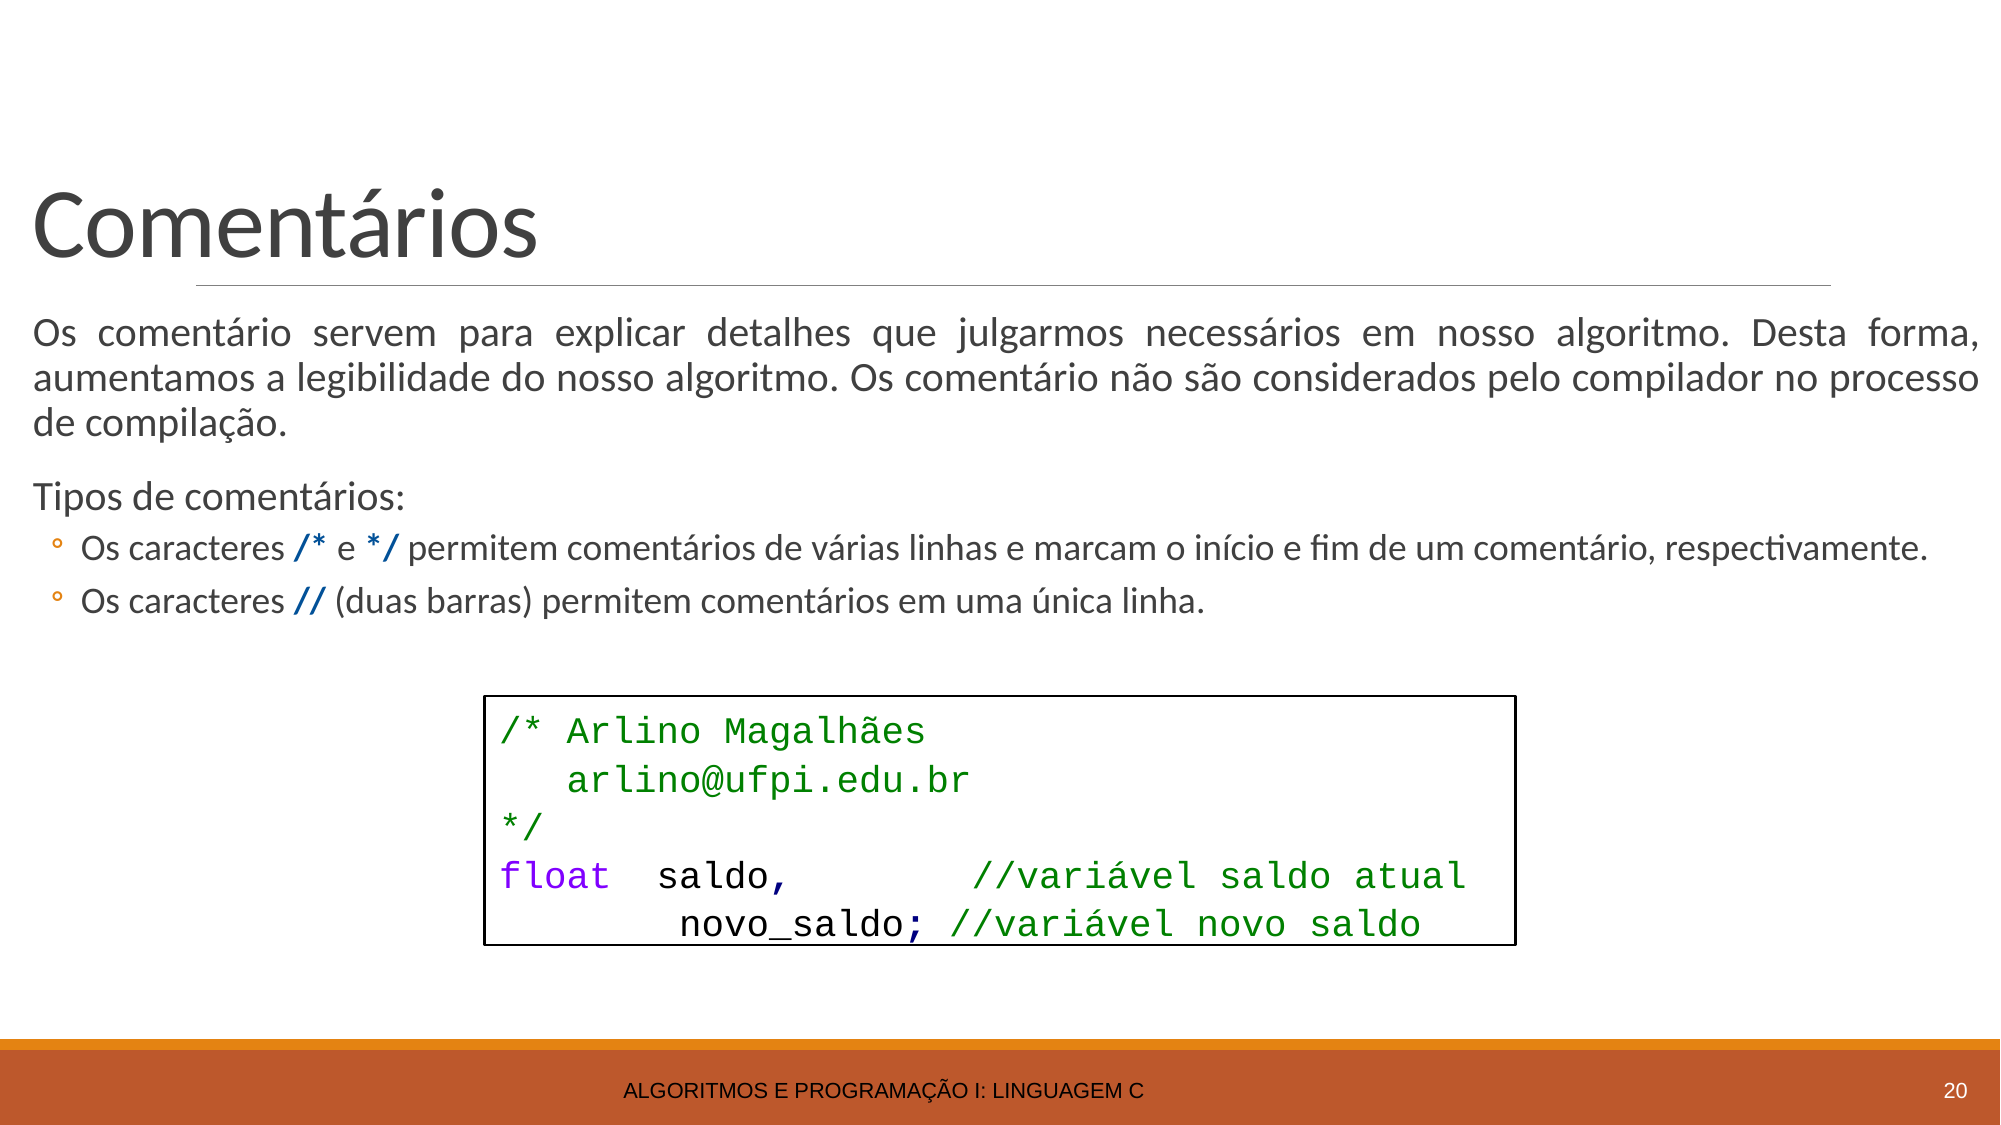

# Comentários
Os comentário servem para explicar detalhes que julgarmos necessários em nosso algoritmo. Desta forma, aumentamos a legibilidade do nosso algoritmo. Os comentário não são considerados pelo compilador no processo de compilação.
Tipos de comentários:
Os caracteres /* e */ permitem comentários de várias linhas e marcam o início e fim de um comentário, respectivamente.
Os caracteres // (duas barras) permitem comentários em uma única linha.

/* Arlino Magalhães
   arlino@ufpi.edu.br
*/
float  saldo,        //variável saldo atual
        novo_saldo; //variável novo saldo
Algoritmos e Programação I: Linguagem C
20